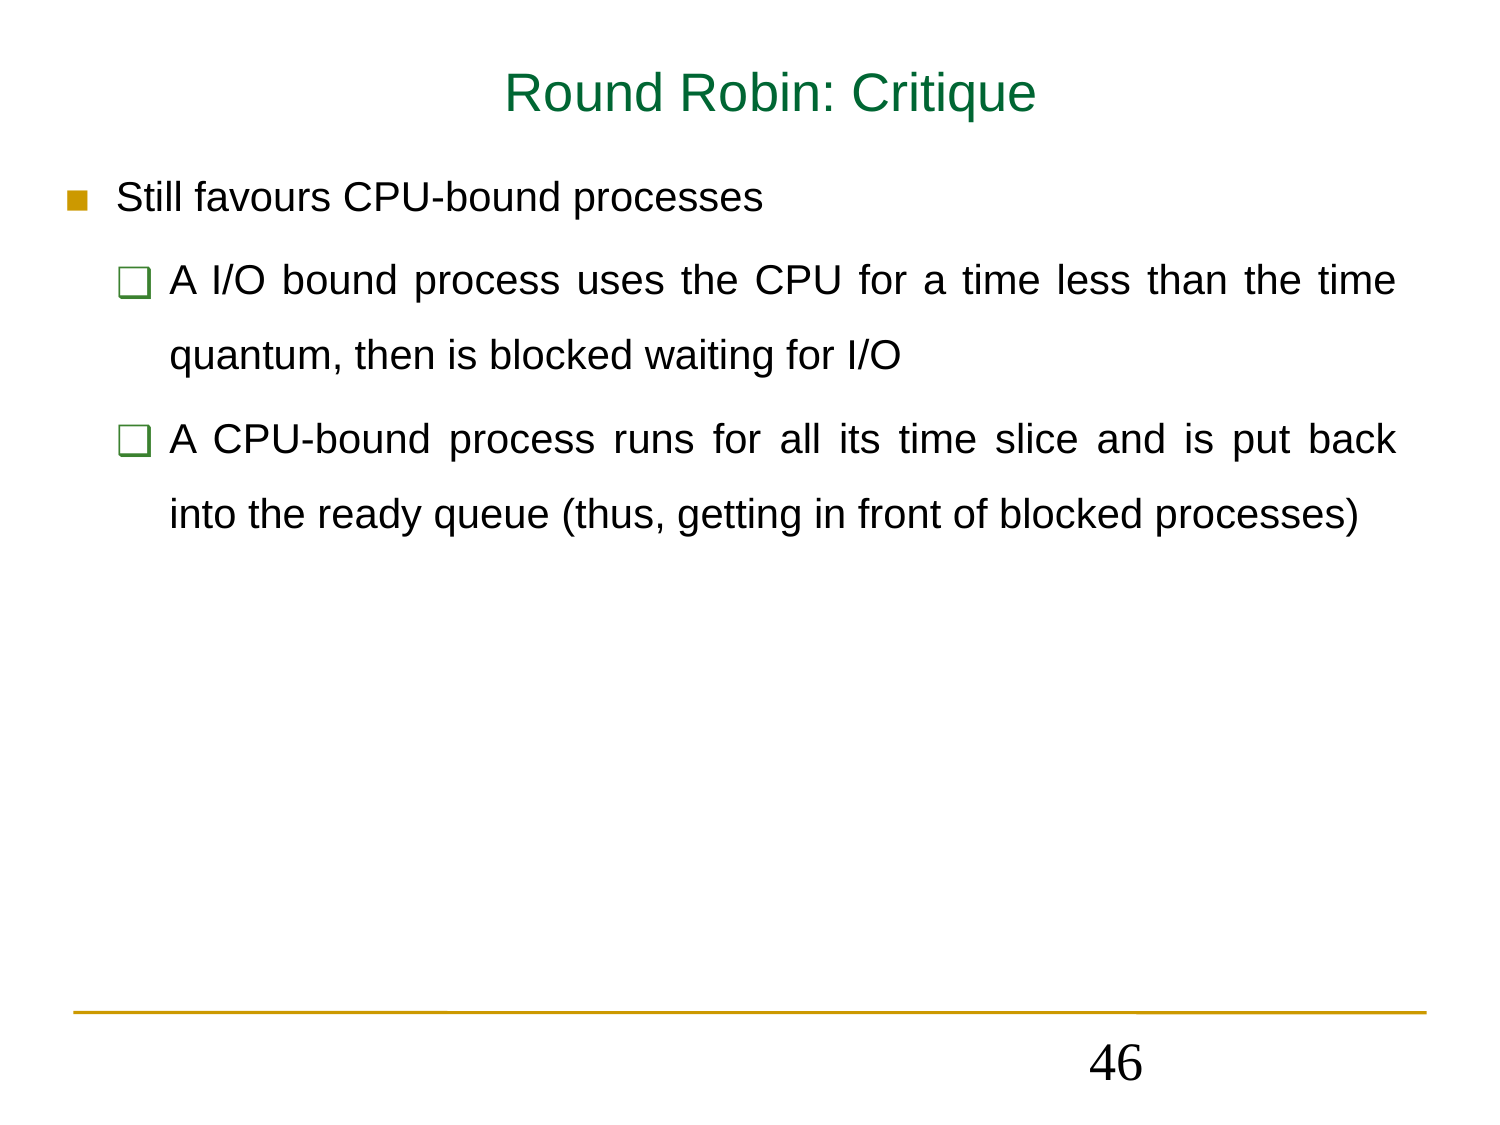

Round Robin: Critique
Still favours CPU-bound processes
A I/O bound process uses the CPU for a time less than the time quantum, then is blocked waiting for I/O
A CPU-bound process runs for all its time slice and is put back into the ready queue (thus, getting in front of blocked processes)

46